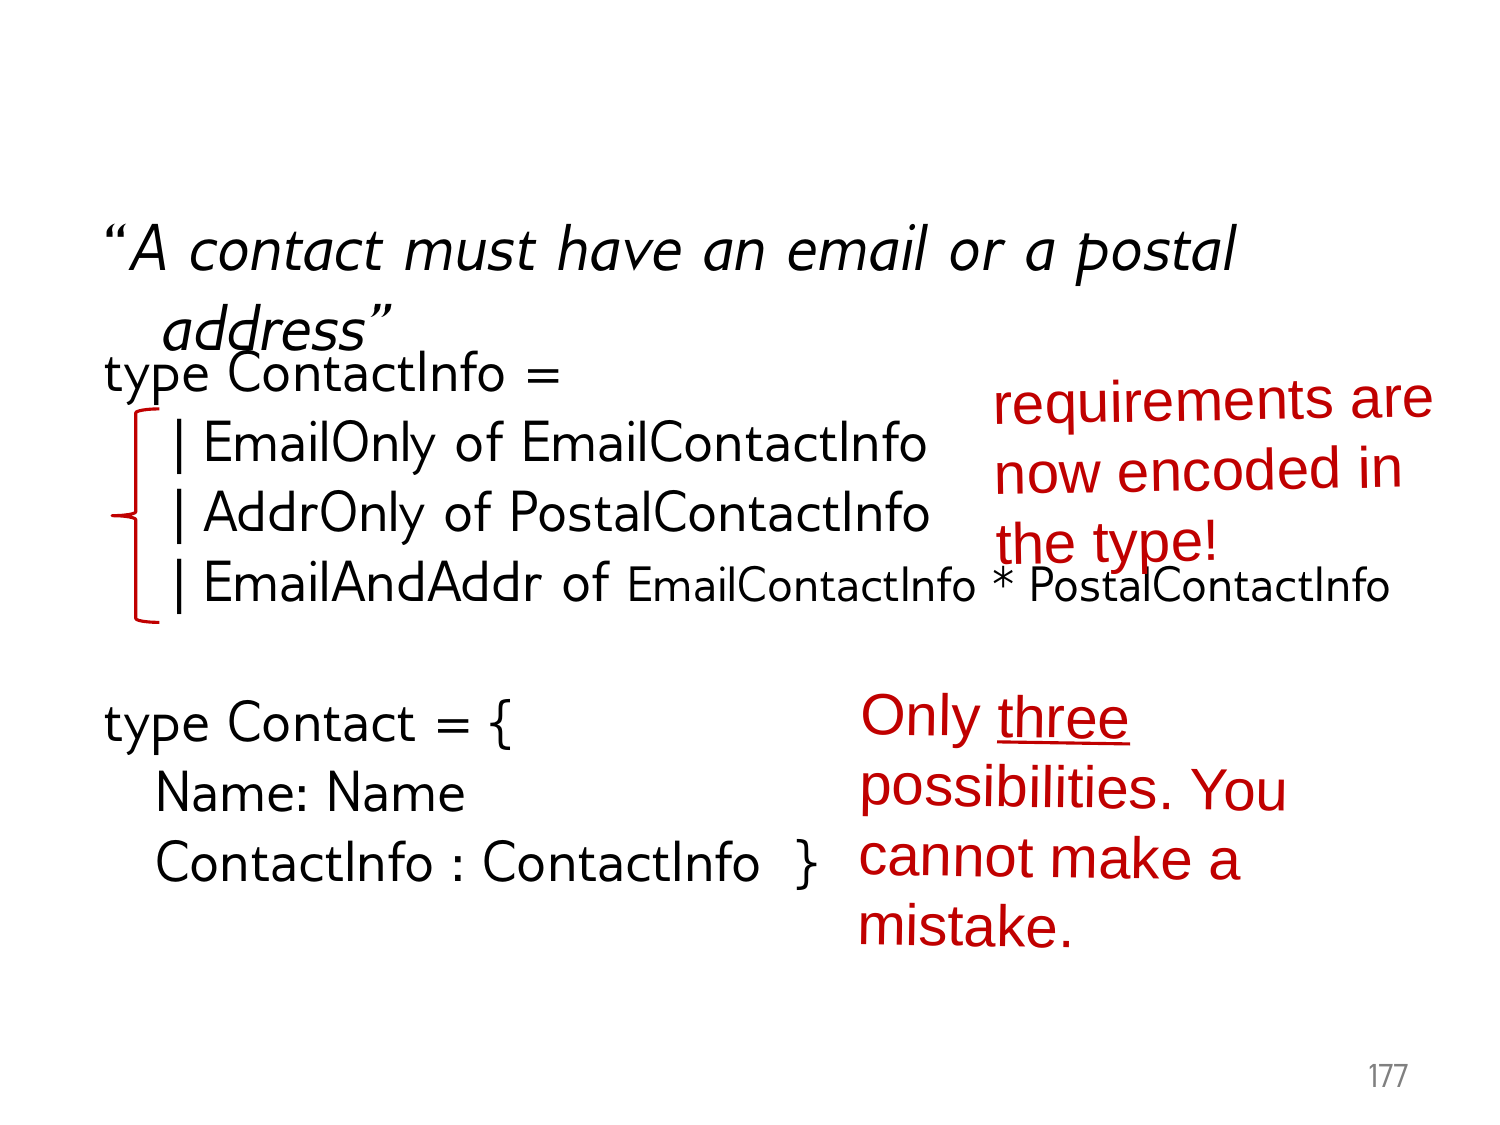

#
“A contact must have an email or a postal address”
type ContactInfo =
    | EmailOnly of EmailContactInfo
    | AddrOnly of PostalContactInfo
    | EmailAndAddr of EmailContactInfo * PostalContactInfo

type Contact = {
   Name: Name
   ContactInfo : ContactInfo  }
requirements are now encoded in the type!

Only three possibilities. You cannot make a mistake.